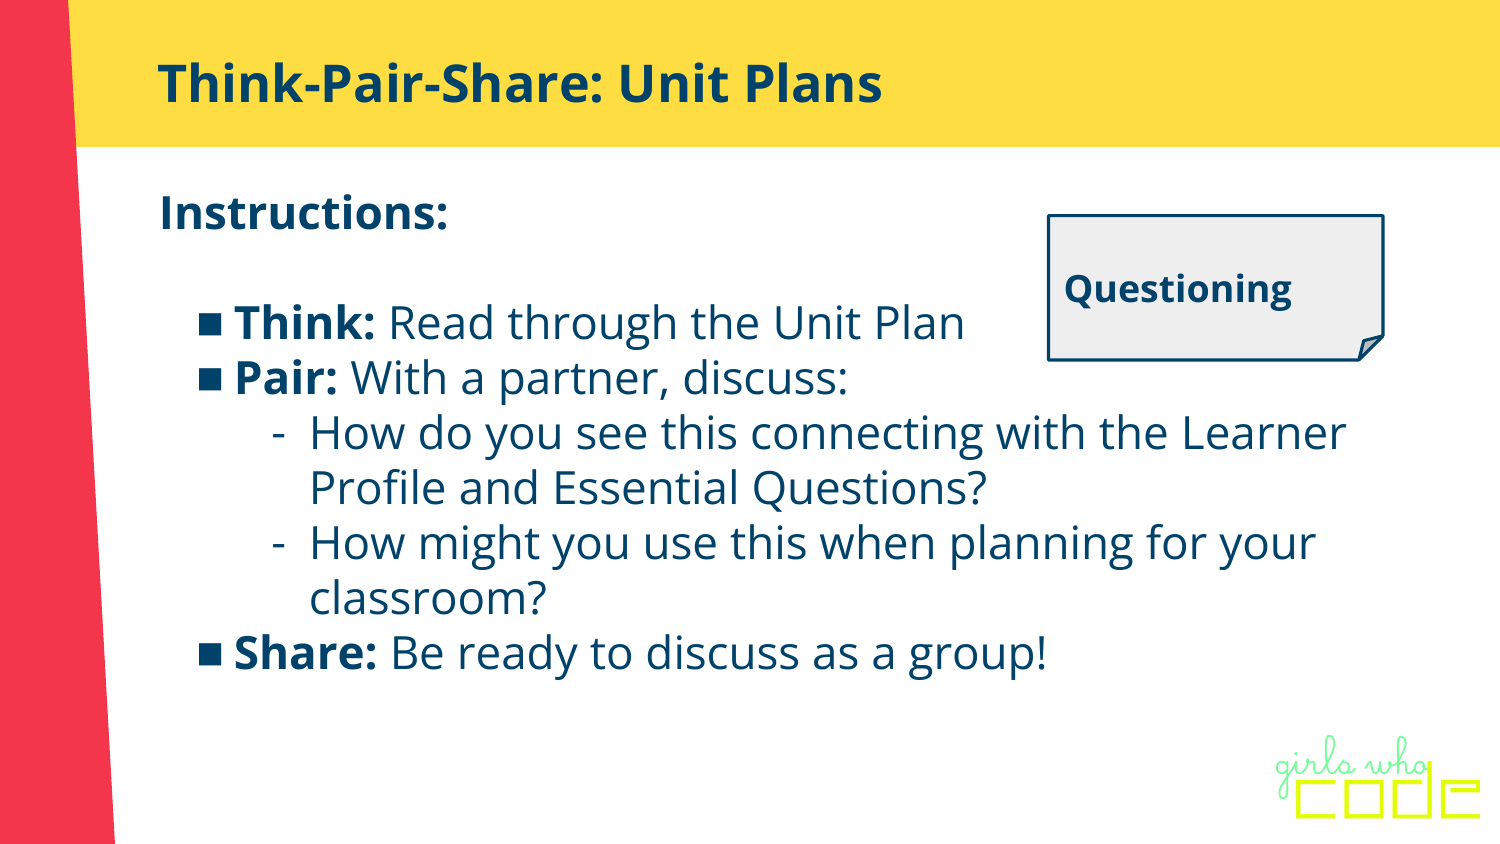

# Think-Pair-Share: Unit Plans
Instructions:

Think: Read through the Unit Plan
Pair: With a partner, discuss:
How do you see this connecting with the Learner Profile and Essential Questions?
How might you use this when planning for your classroom?
Share: Be ready to discuss as a group!

Questioning